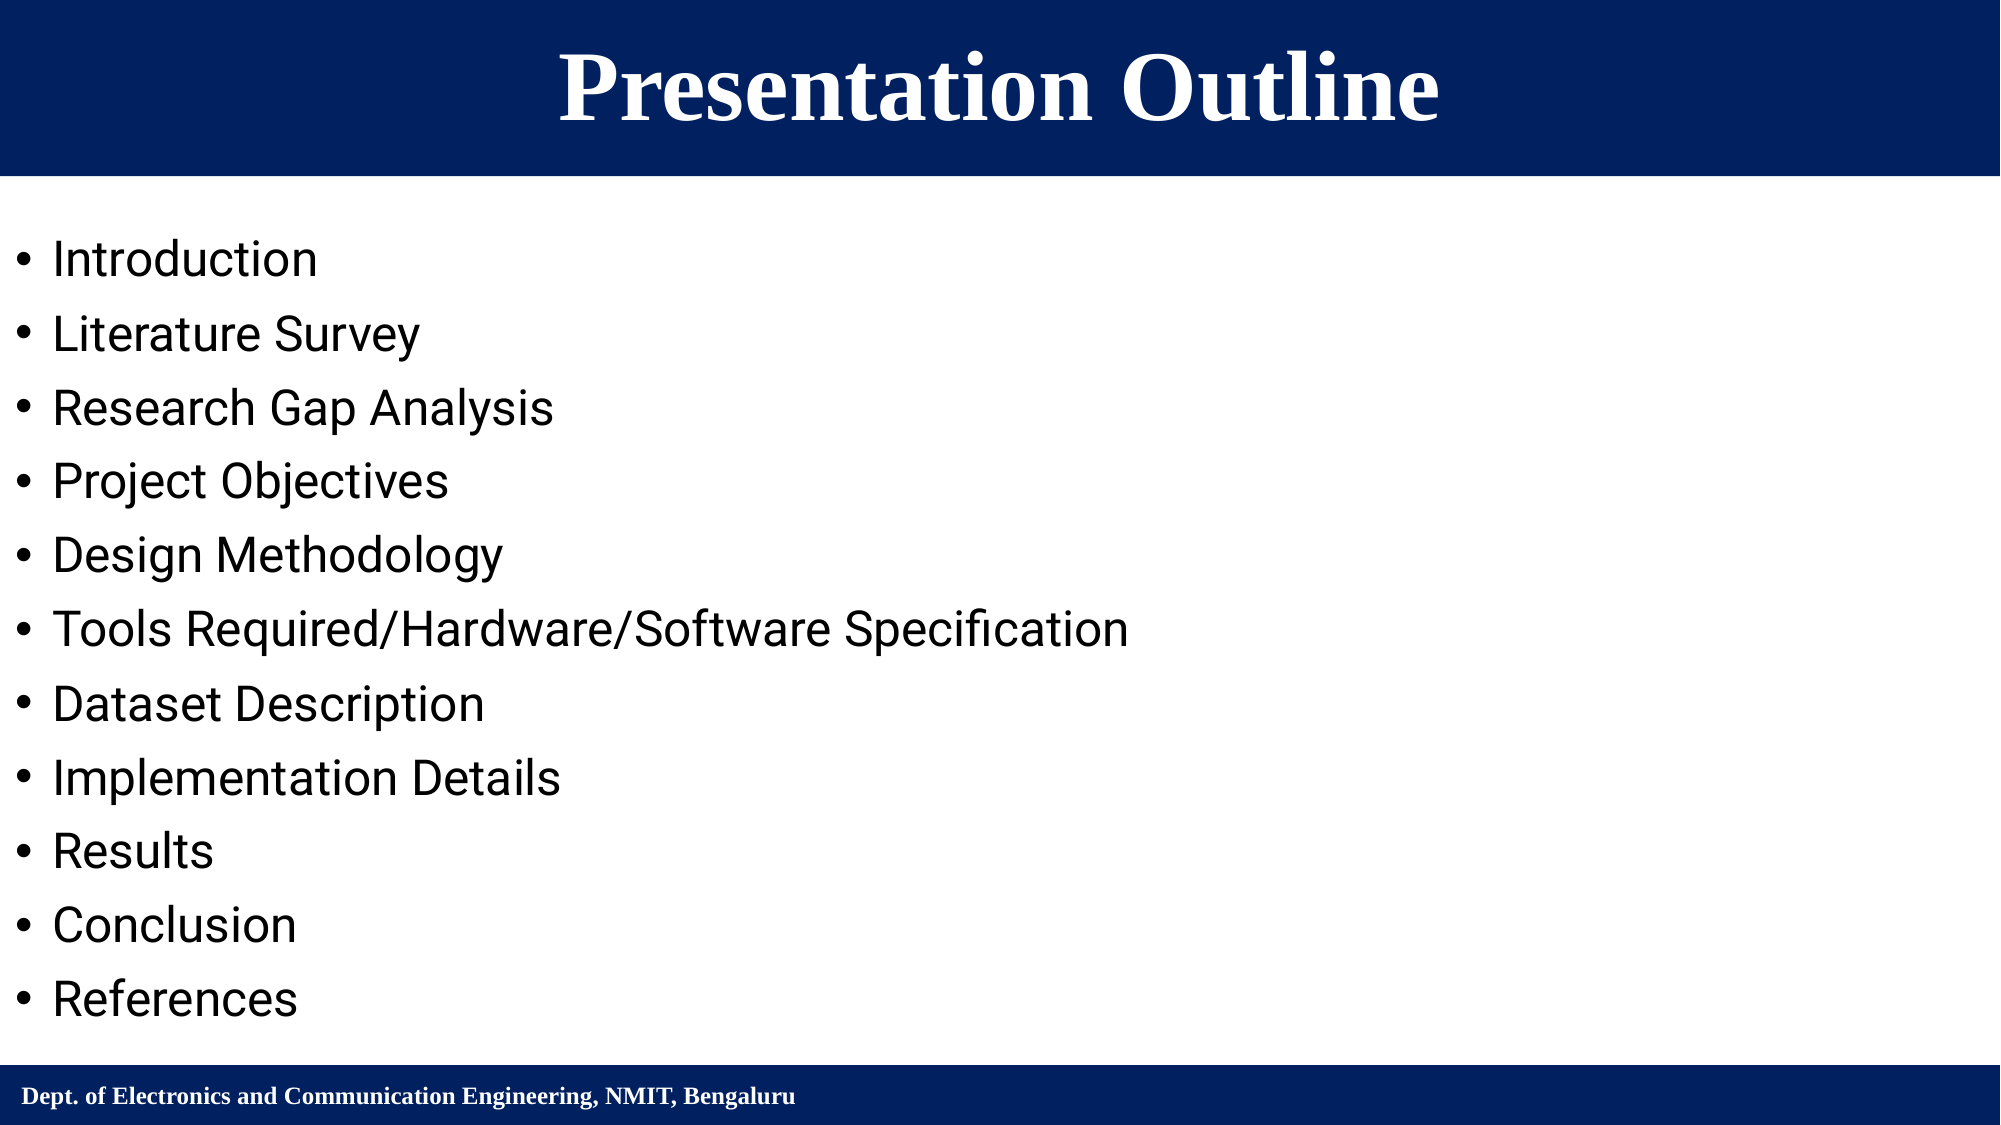

# Presentation Outline
Introduction
Literature Survey
Research Gap Analysis
Project Objectives
Design Methodology
Tools Required/Hardware/Software Specification
Dataset Description
Implementation Details
Results
Conclusion
References

Dept. of Electronics and Communication Engineering, NMIT, Bengaluru